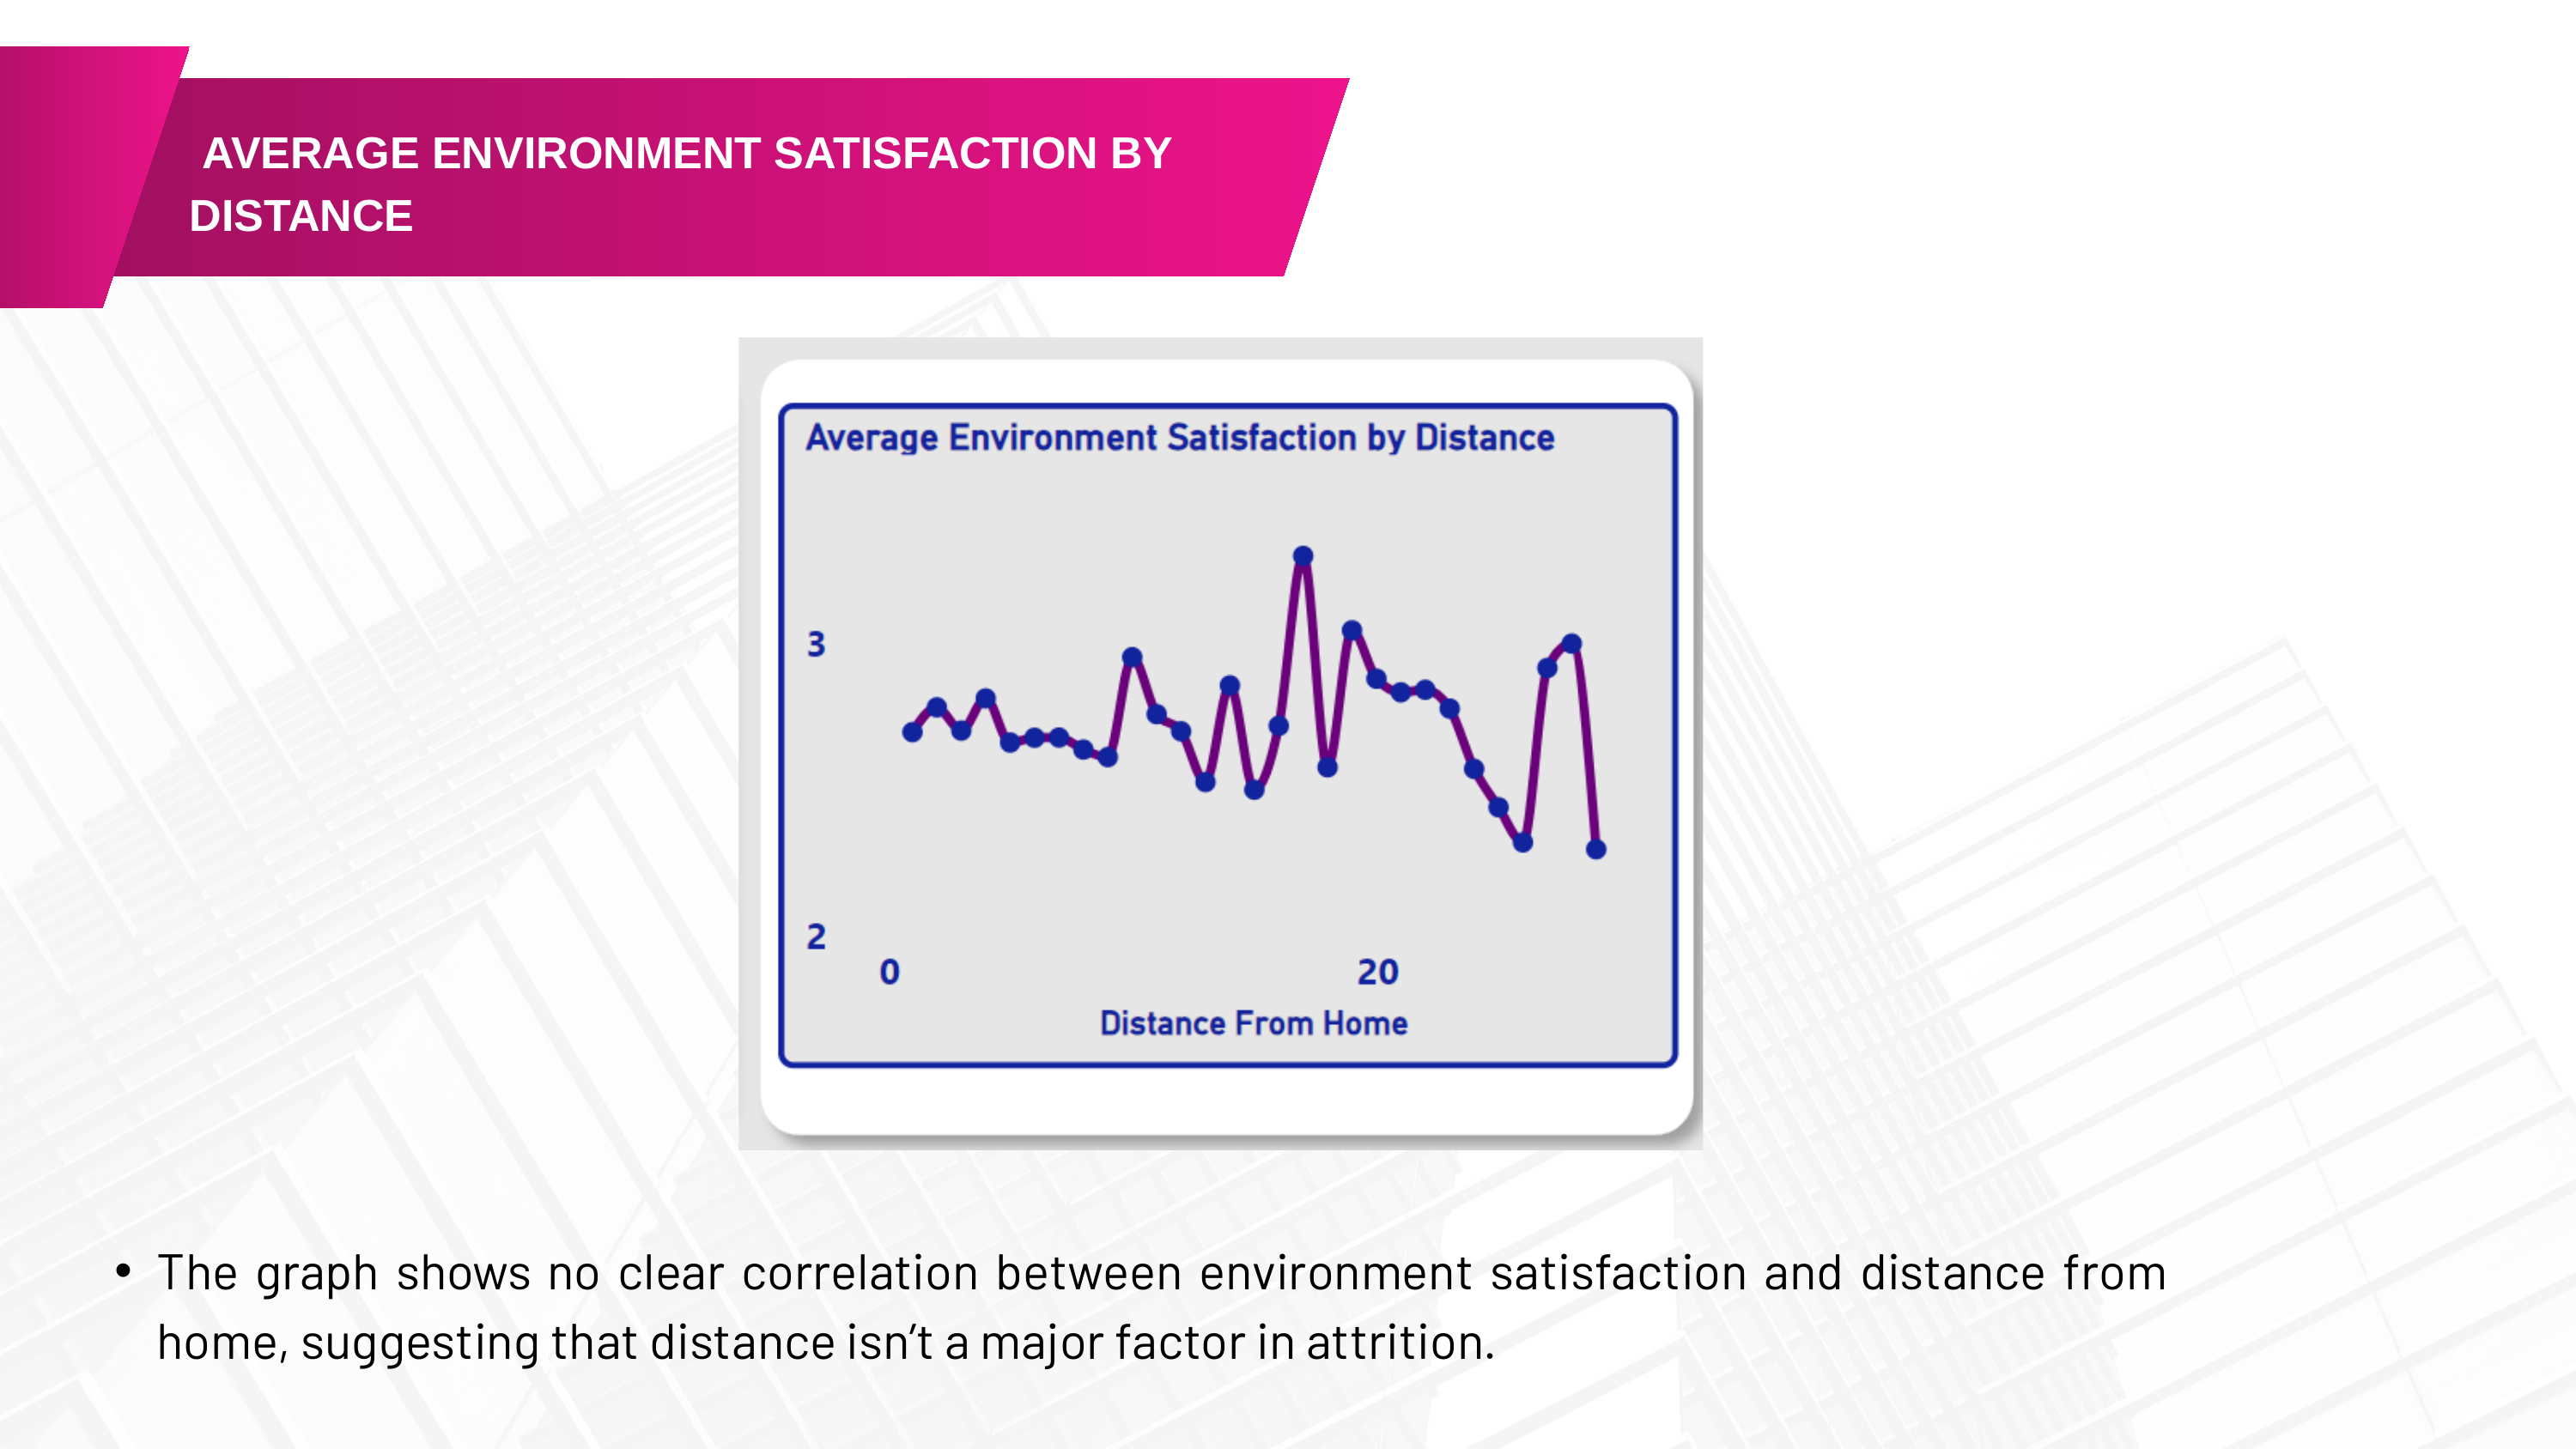

AVERAGE ENVIRONMENT SATISFACTION BY DISTANCE

The graph shows no clear correlation between environment satisfaction and distance from home, suggesting that distance isn’t a major factor in attrition.